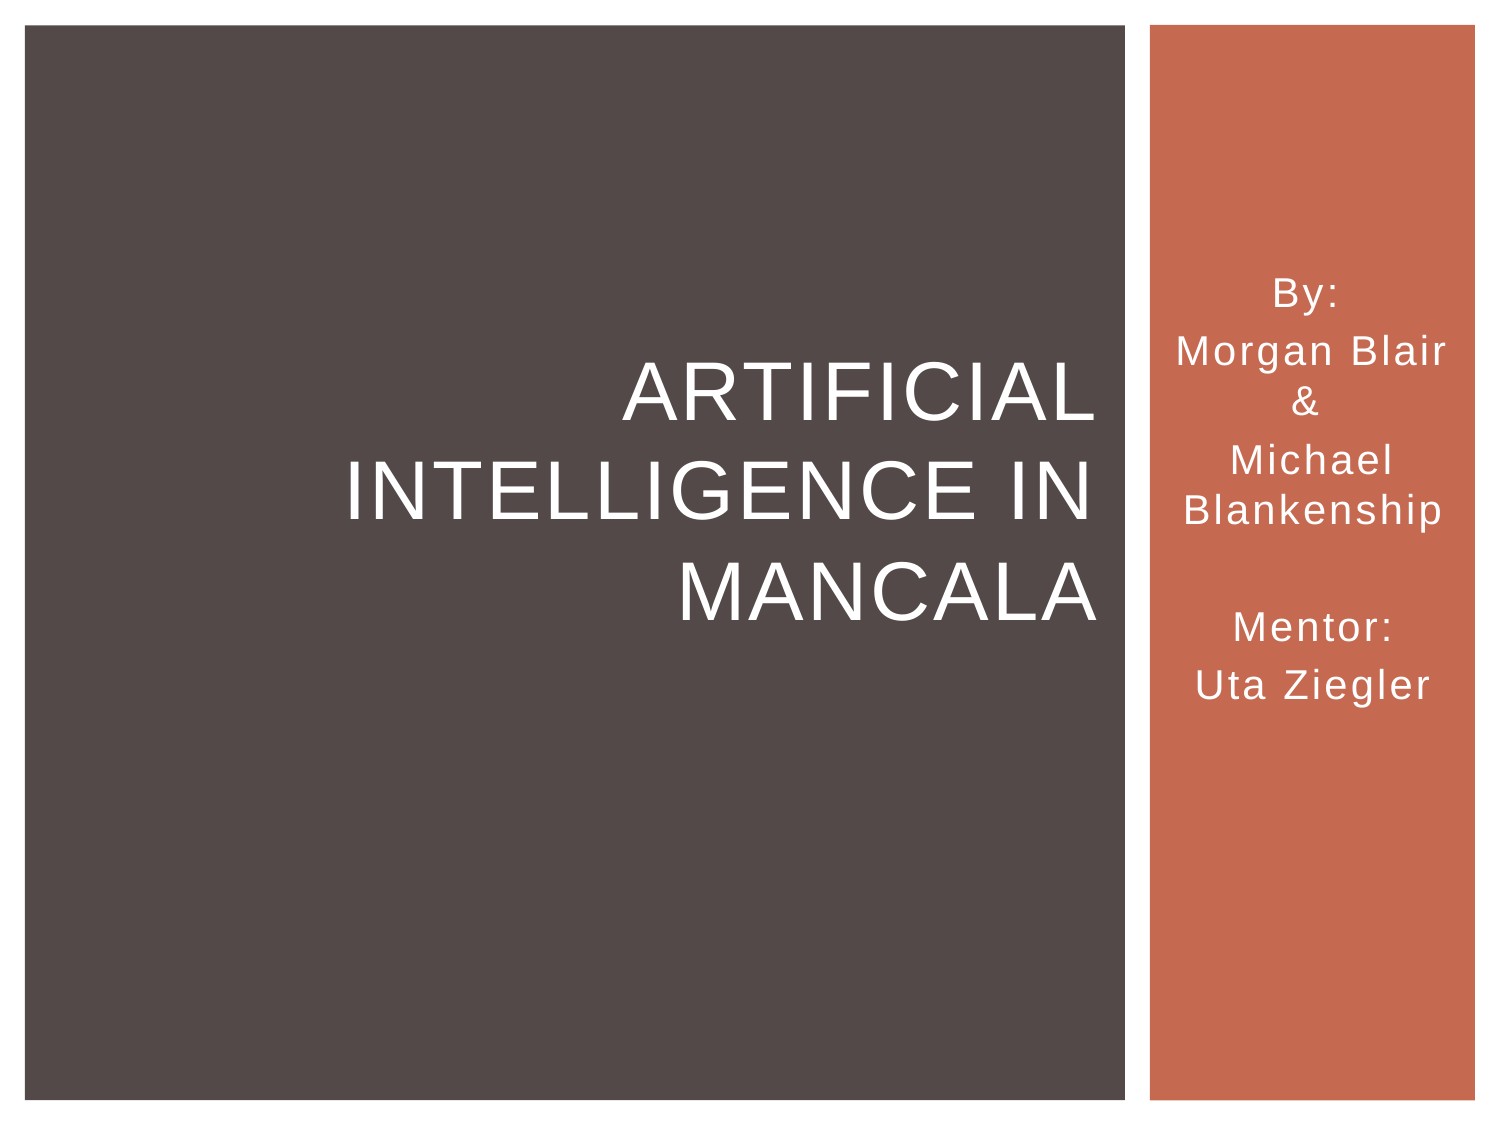

# Artificial Intelligence in Mancala
By:
Morgan Blair &
Michael Blankenship

Mentor:
Uta Ziegler